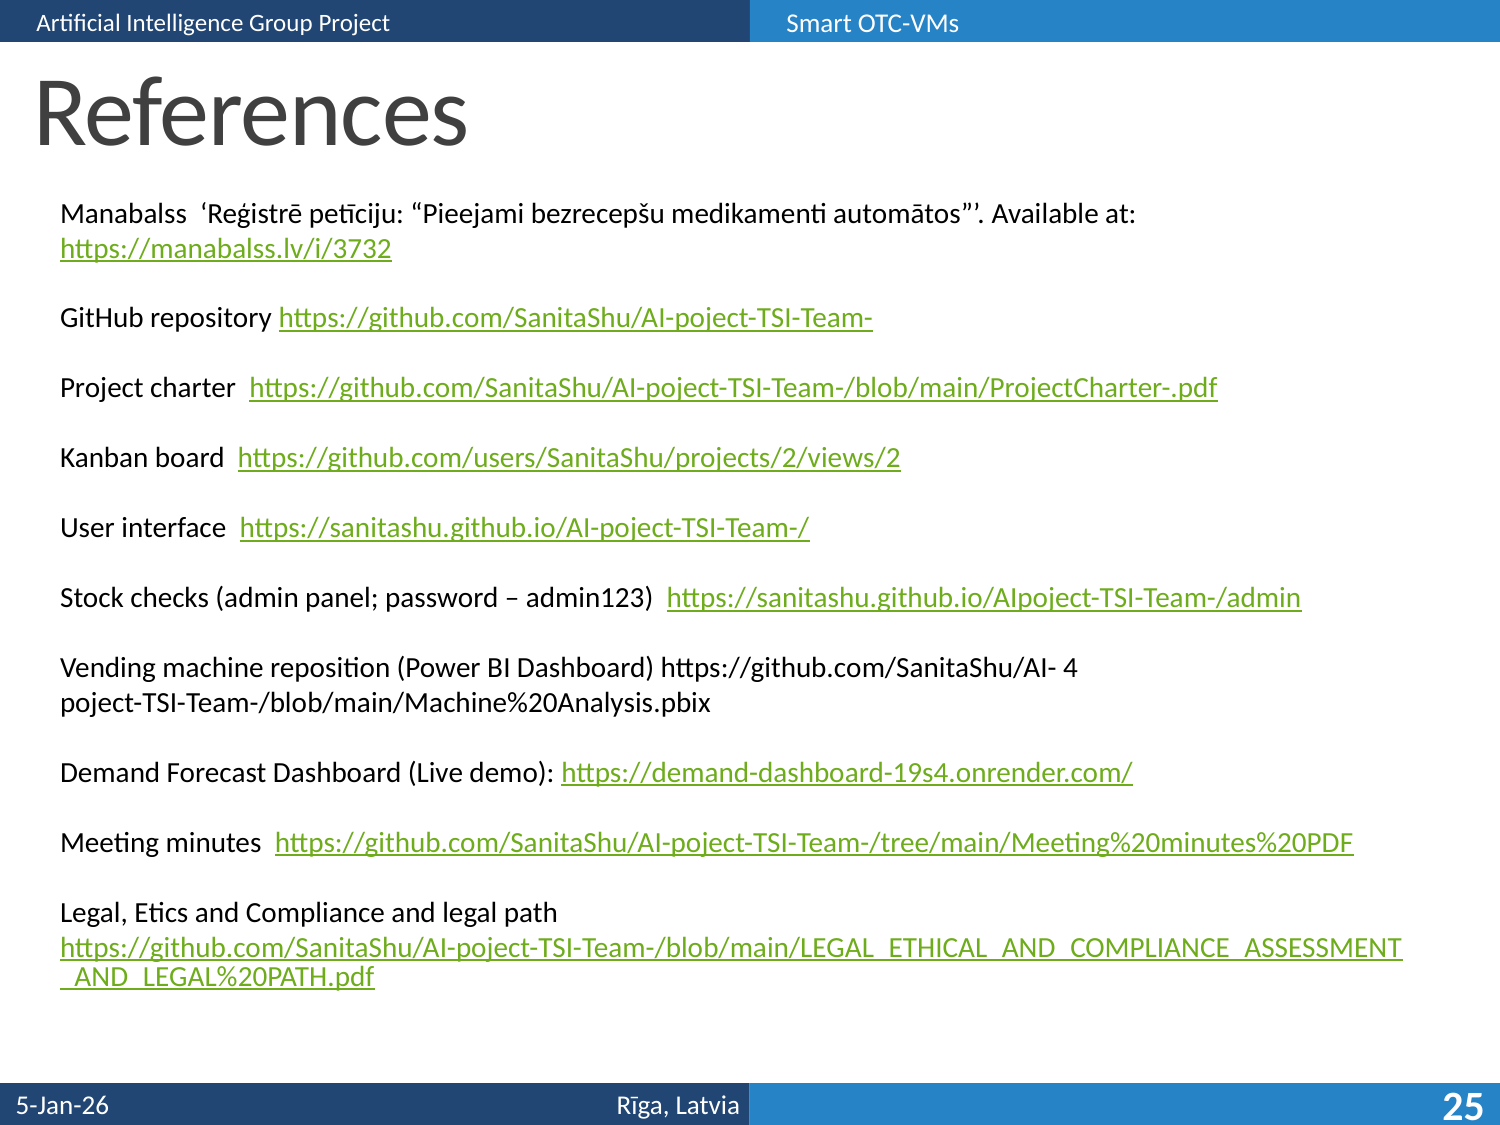

Artificial Intelligence Group Project
Smart OTC-VMs
# References
Manabalss  ‘Reģistrē petīciju: “Pieejami bezrecepšu medikamenti automātos”’. Available at: https://manabalss.lv/i/3732

GitHub repository https://github.com/SanitaShu/AI-poject-TSI-Team-

Project charter  https://github.com/SanitaShu/AI-poject-TSI-Team-/blob/main/ProjectCharter-.pdf

Kanban board  https://github.com/users/SanitaShu/projects/2/views/2

User interface  https://sanitashu.github.io/AI-poject-TSI-Team-/

Stock checks (admin panel; password – admin123)  https://sanitashu.github.io/AIpoject-TSI-Team-/admin

Vending machine reposition (Power BI Dashboard) https://github.com/SanitaShu/AI- 4 poject-TSI-Team-/blob/main/Machine%20Analysis.pbix

Demand Forecast Dashboard (Live demo): https://demand-dashboard-19s4.onrender.com/

Meeting minutes  https://github.com/SanitaShu/AI-poject-TSI-Team-/tree/main/Meeting%20minutes%20PDF

Legal, Etics and Compliance and legal path  https://github.com/SanitaShu/AI-poject-TSI-Team-/blob/main/LEGAL_ETHICAL_AND_COMPLIANCE_ASSESSMENT_AND_LEGAL%20PATH.pdf

5-Jan-26
25
Rīga, Latvia